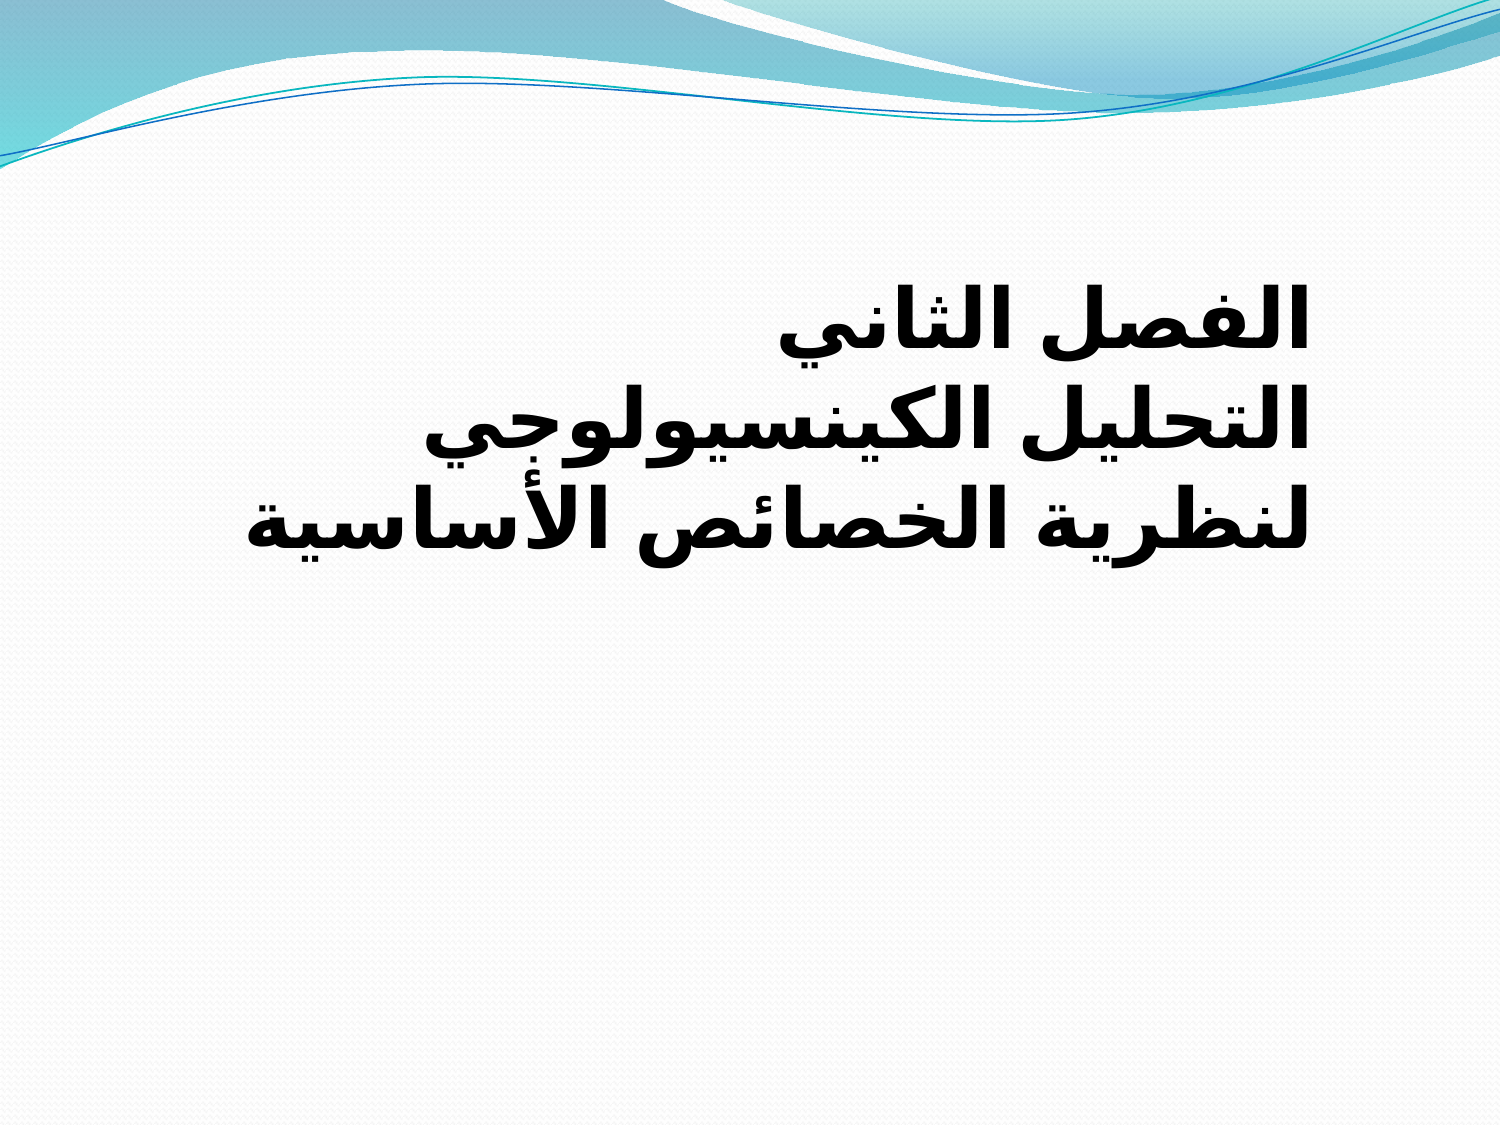

الفصل الثاني
التحليل الكينسيولوجي لنظرية الخصائص الأساسية